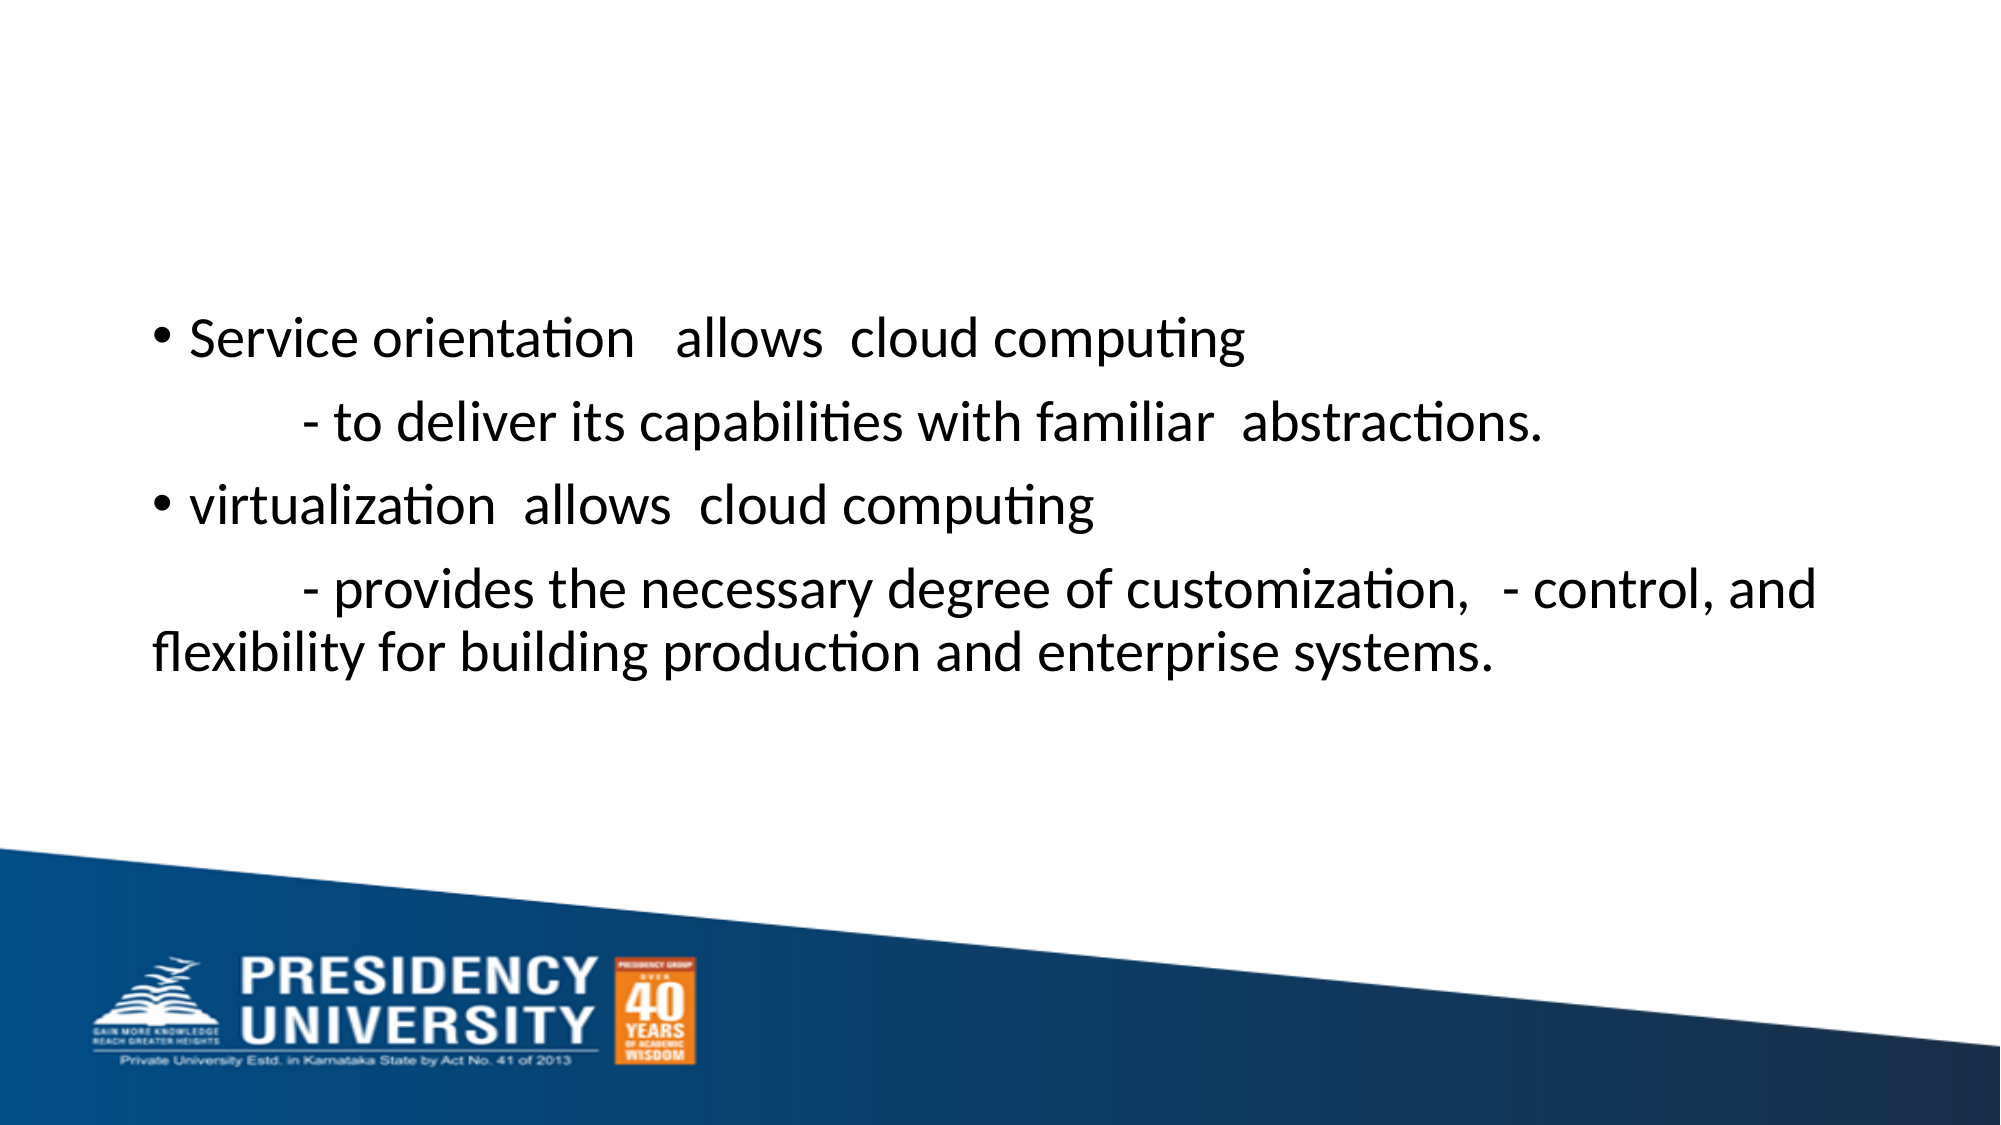

Service orientation   allows  cloud computing
	- to deliver its capabilities with familiar  abstractions.
virtualization  allows  cloud computing
	- provides the necessary degree of customization, 	- control, and flexibility for building production and enterprise systems.